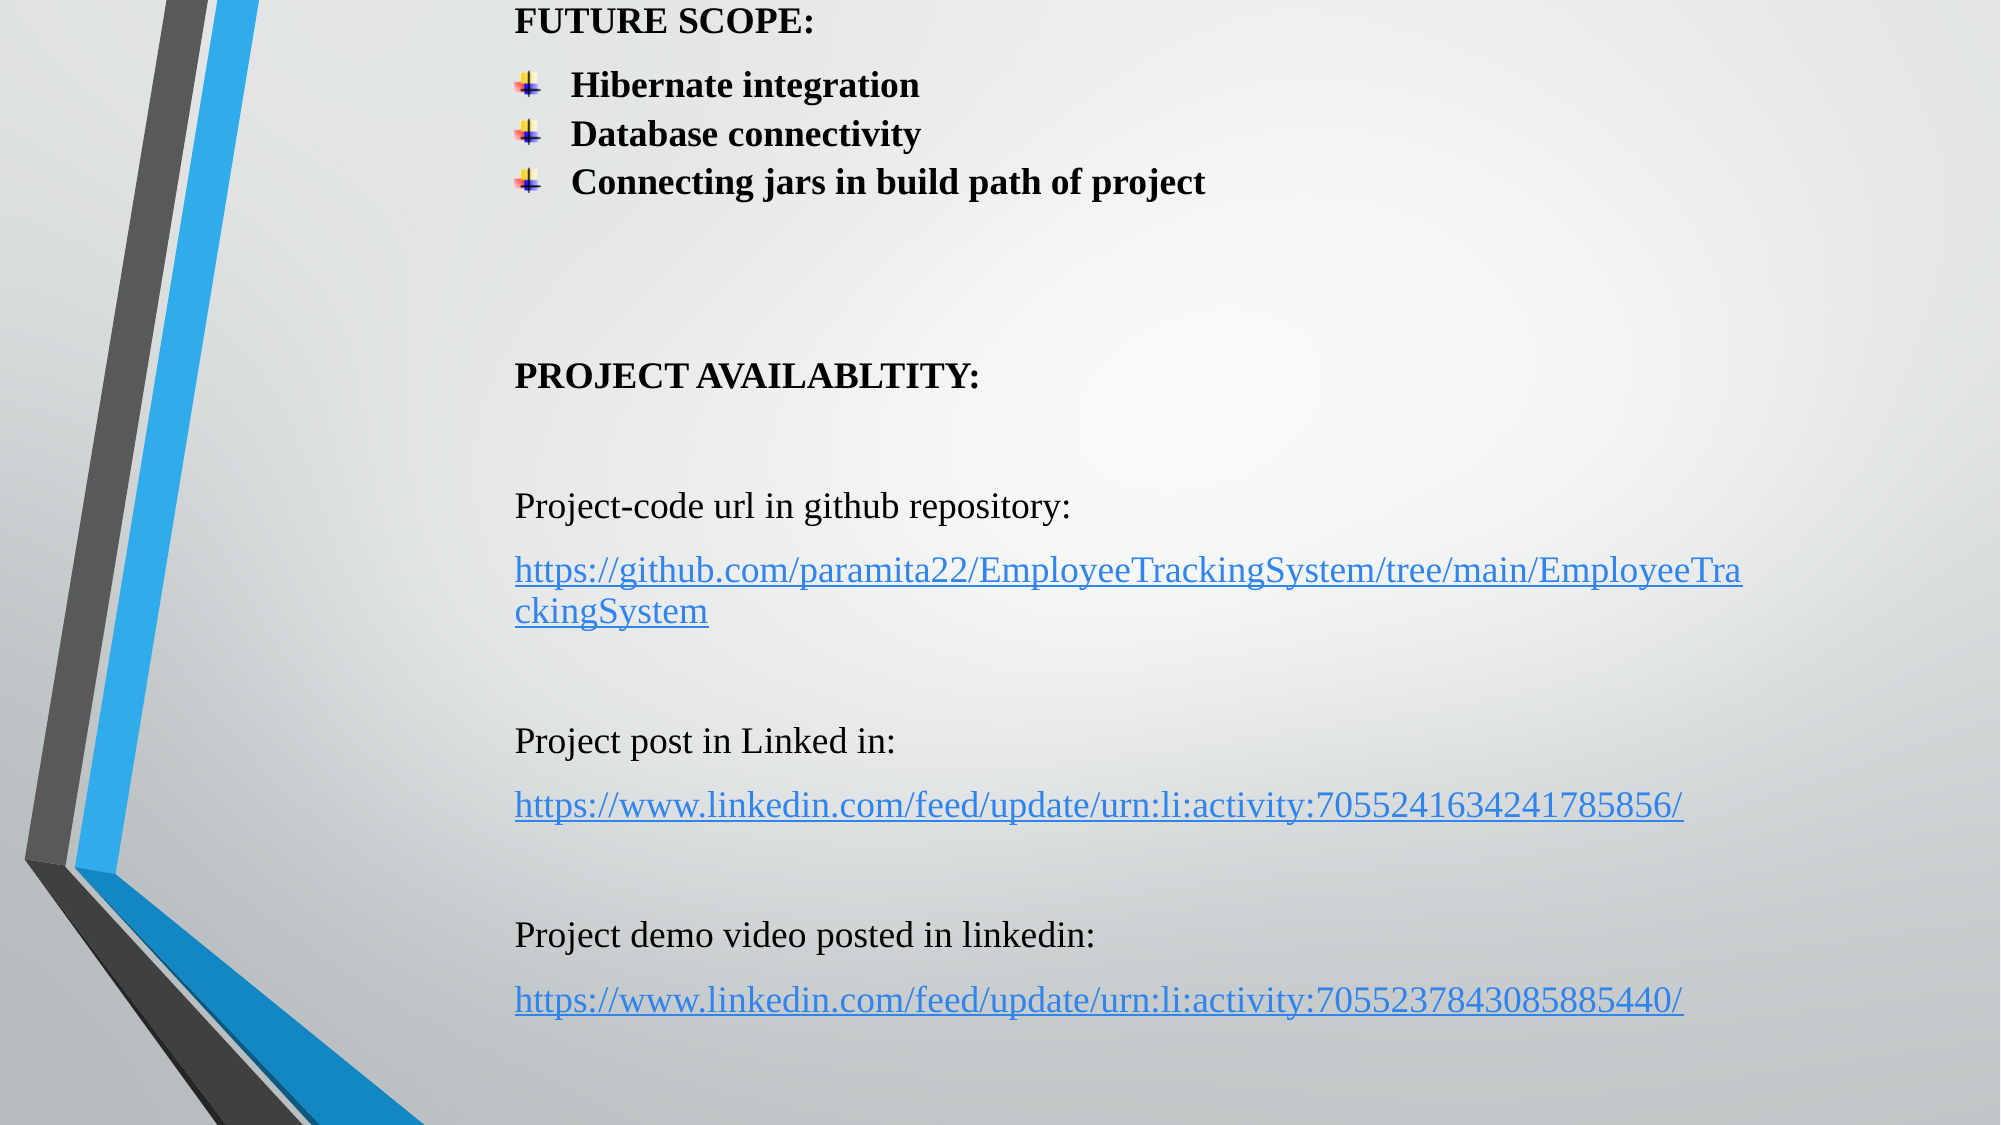

FUTURE SCOPE:
Hibernate integration
Database connectivity
Connecting jars in build path of project

PROJECT AVAILABLTITY:

Project-code url in github repository:
https://github.com/paramita22/EmployeeTrackingSystem/tree/main/EmployeeTrackingSystem

Project post in Linked in:
https://www.linkedin.com/feed/update/urn:li:activity:7055241634241785856/

Project demo video posted in linkedin:
https://www.linkedin.com/feed/update/urn:li:activity:7055237843085885440/